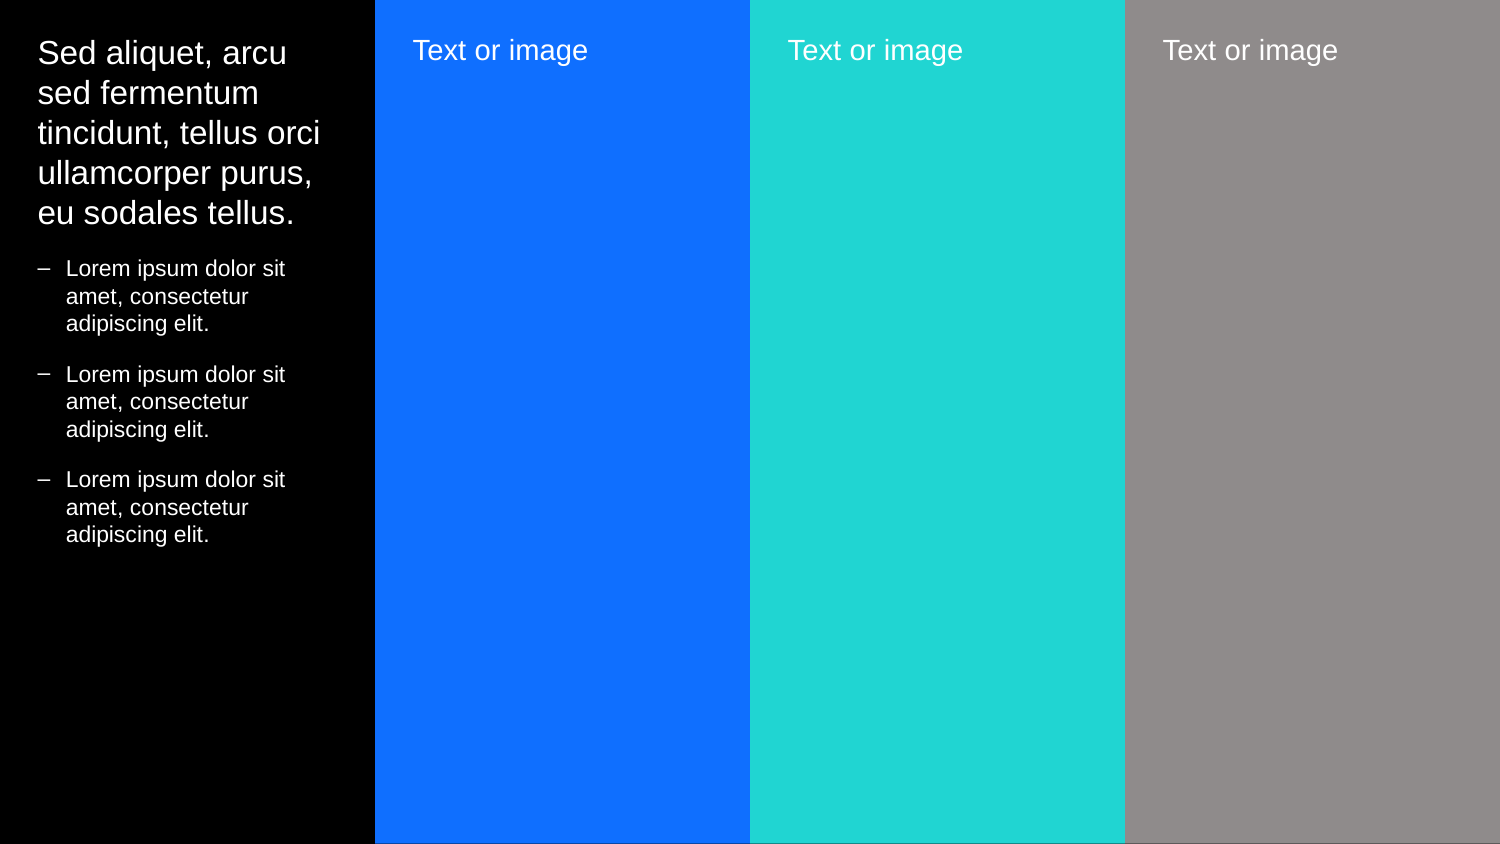

Text or image
Text or image
Text or image
Sed aliquet, arcu sed fermentum tincidunt, tellus orci ullamcorper purus, eu sodales tellus.
Lorem ipsum dolor sit amet, consectetur adipiscing elit.
Lorem ipsum dolor sit amet, consectetur adipiscing elit.
Lorem ipsum dolor sit amet, consectetur adipiscing elit.

IBM Cloud / DOC ID / Month XX, 2018 / © 2018 IBM Corporation
37